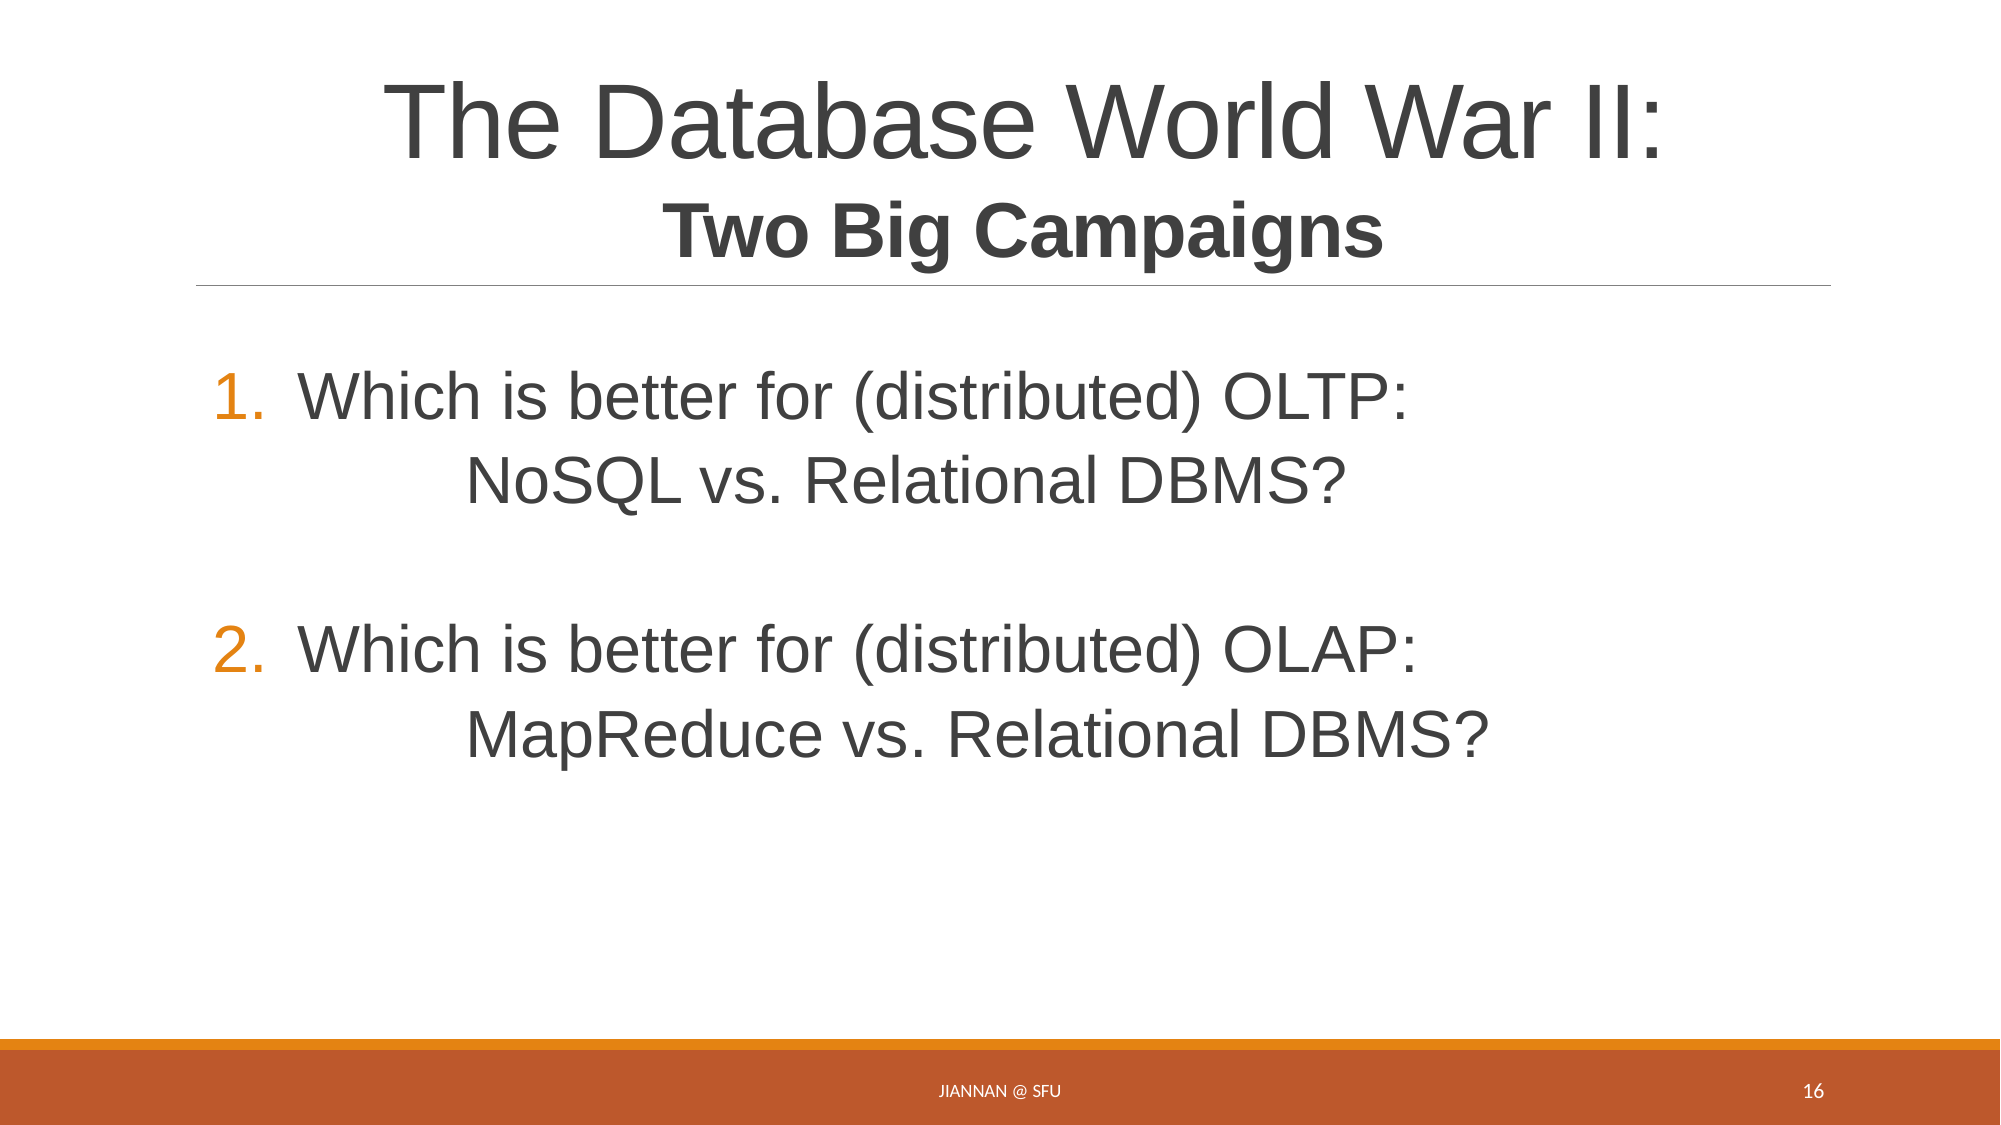

# The Database World War II: Two Big Campaigns
Which is better for (distributed) OLTP:
            NoSQL vs. Relational DBMS?

Which is better for (distributed) OLAP:
            MapReduce vs. Relational DBMS?

Jiannan @ SFU
16